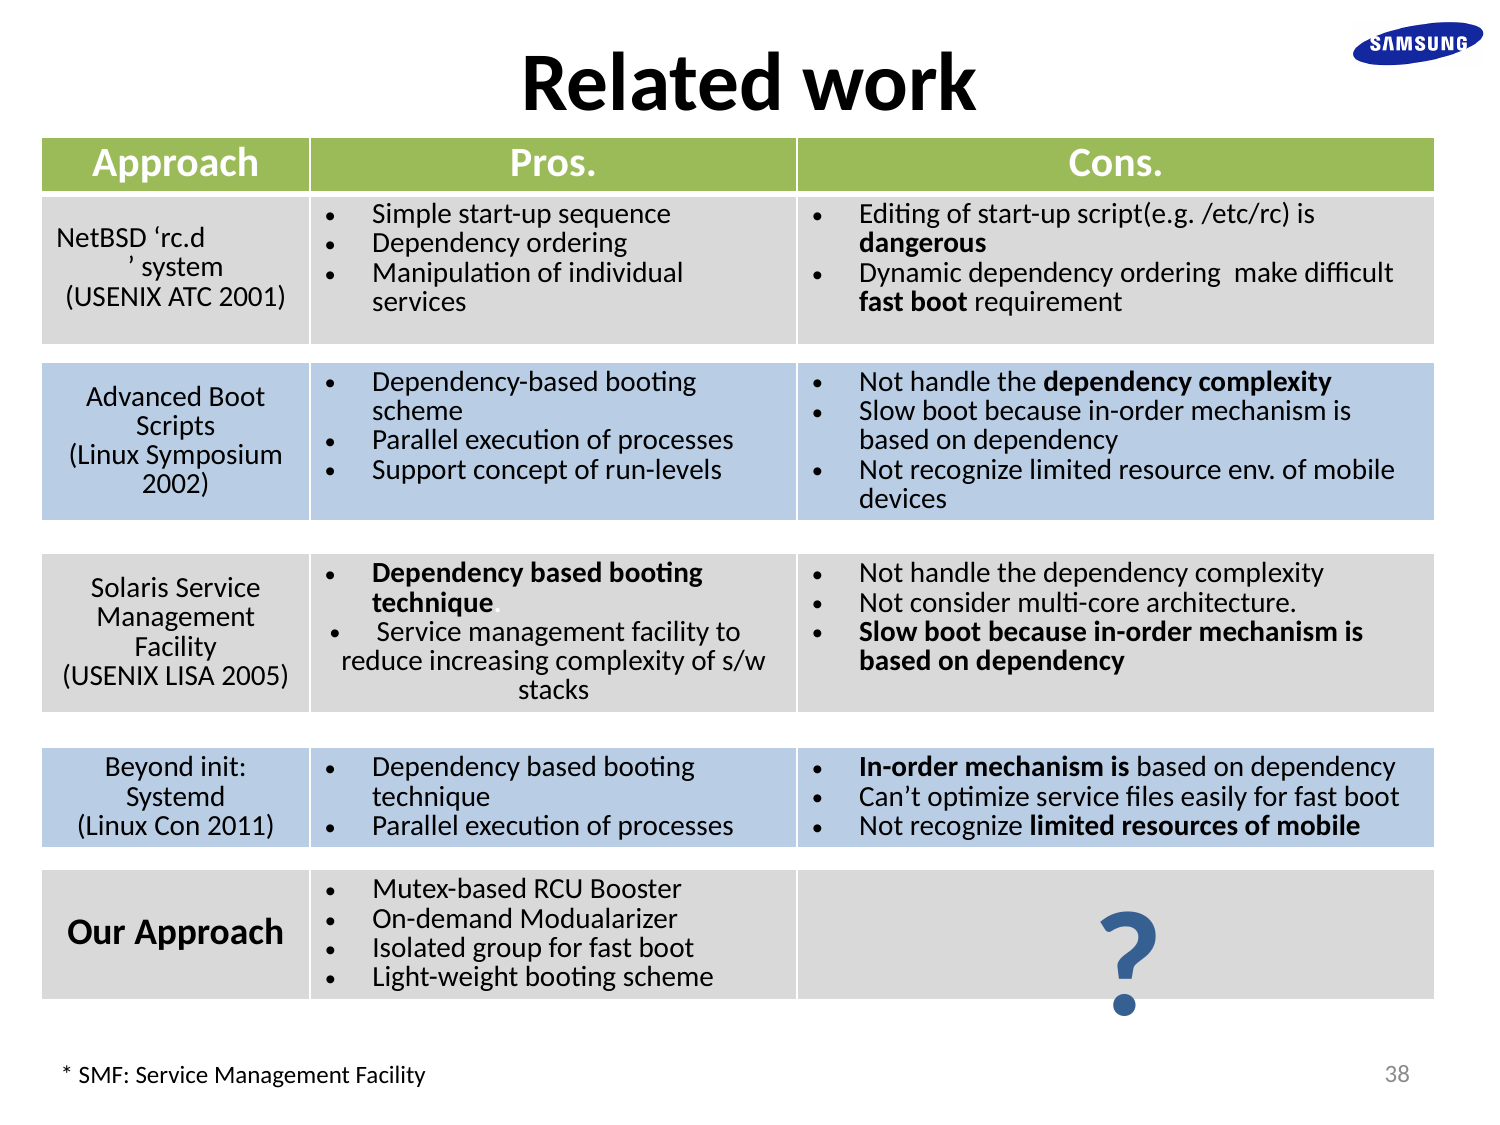

Related work
| Approach | Pros. | Cons. |
| --- | --- | --- |
| NetBSD ‘rc.d ’ system (USENIX ATC 2001) | Simple start-up sequence Dependency ordering Manipulation of individual services | Editing of start-up script(e.g. /etc/rc) is dangerous Dynamic dependency ordering make difficult fast boot requirement |
| Advanced Boot Scripts (Linux Symposium 2002) | Dependency-based booting scheme Parallel execution of processes Support concept of run-levels | Not handle the dependency complexity Slow boot because in-order mechanism is based on dependency Not recognize limited resource env. of mobile devices |
| --- | --- | --- |
| Solaris Service Management Facility (USENIX LISA 2005) | Dependency based booting technique. Service management facility to reduce increasing complexity of s/w stacks | Not handle the dependency complexity Not consider multi-core architecture. Slow boot because in-order mechanism is based on dependency |
| --- | --- | --- |
| Beyond init: Systemd (Linux Con 2011) | Dependency based booting technique Parallel execution of processes | In-order mechanism is based on dependency Can’t optimize service files easily for fast boot Not recognize limited resources of mobile |
| --- | --- | --- |
?
| Our Approach | Mutex-based RCU Booster On-demand Modualarizer Isolated group for fast boot Light-weight booting scheme |  |
| --- | --- | --- |
38
* SMF: Service Management Facility